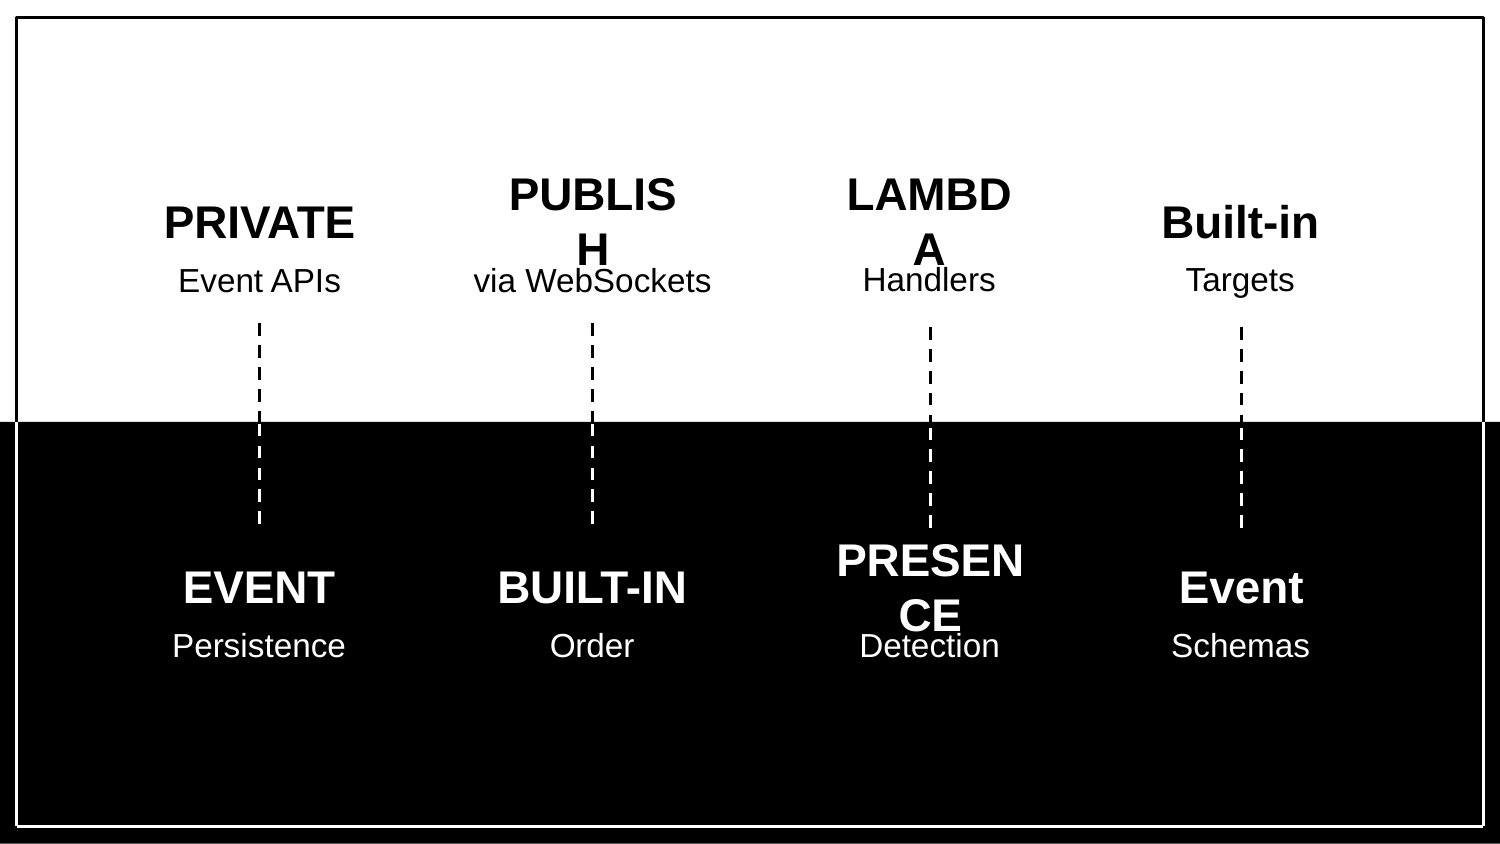

PRIVATE
PUBLISH
LAMBDA
Built-in
Handlers
Targets
Event APIs
via WebSockets
PRESENCE
Event
EVENT
BUILT-IN
Persistence
Order
Detection
Schemas